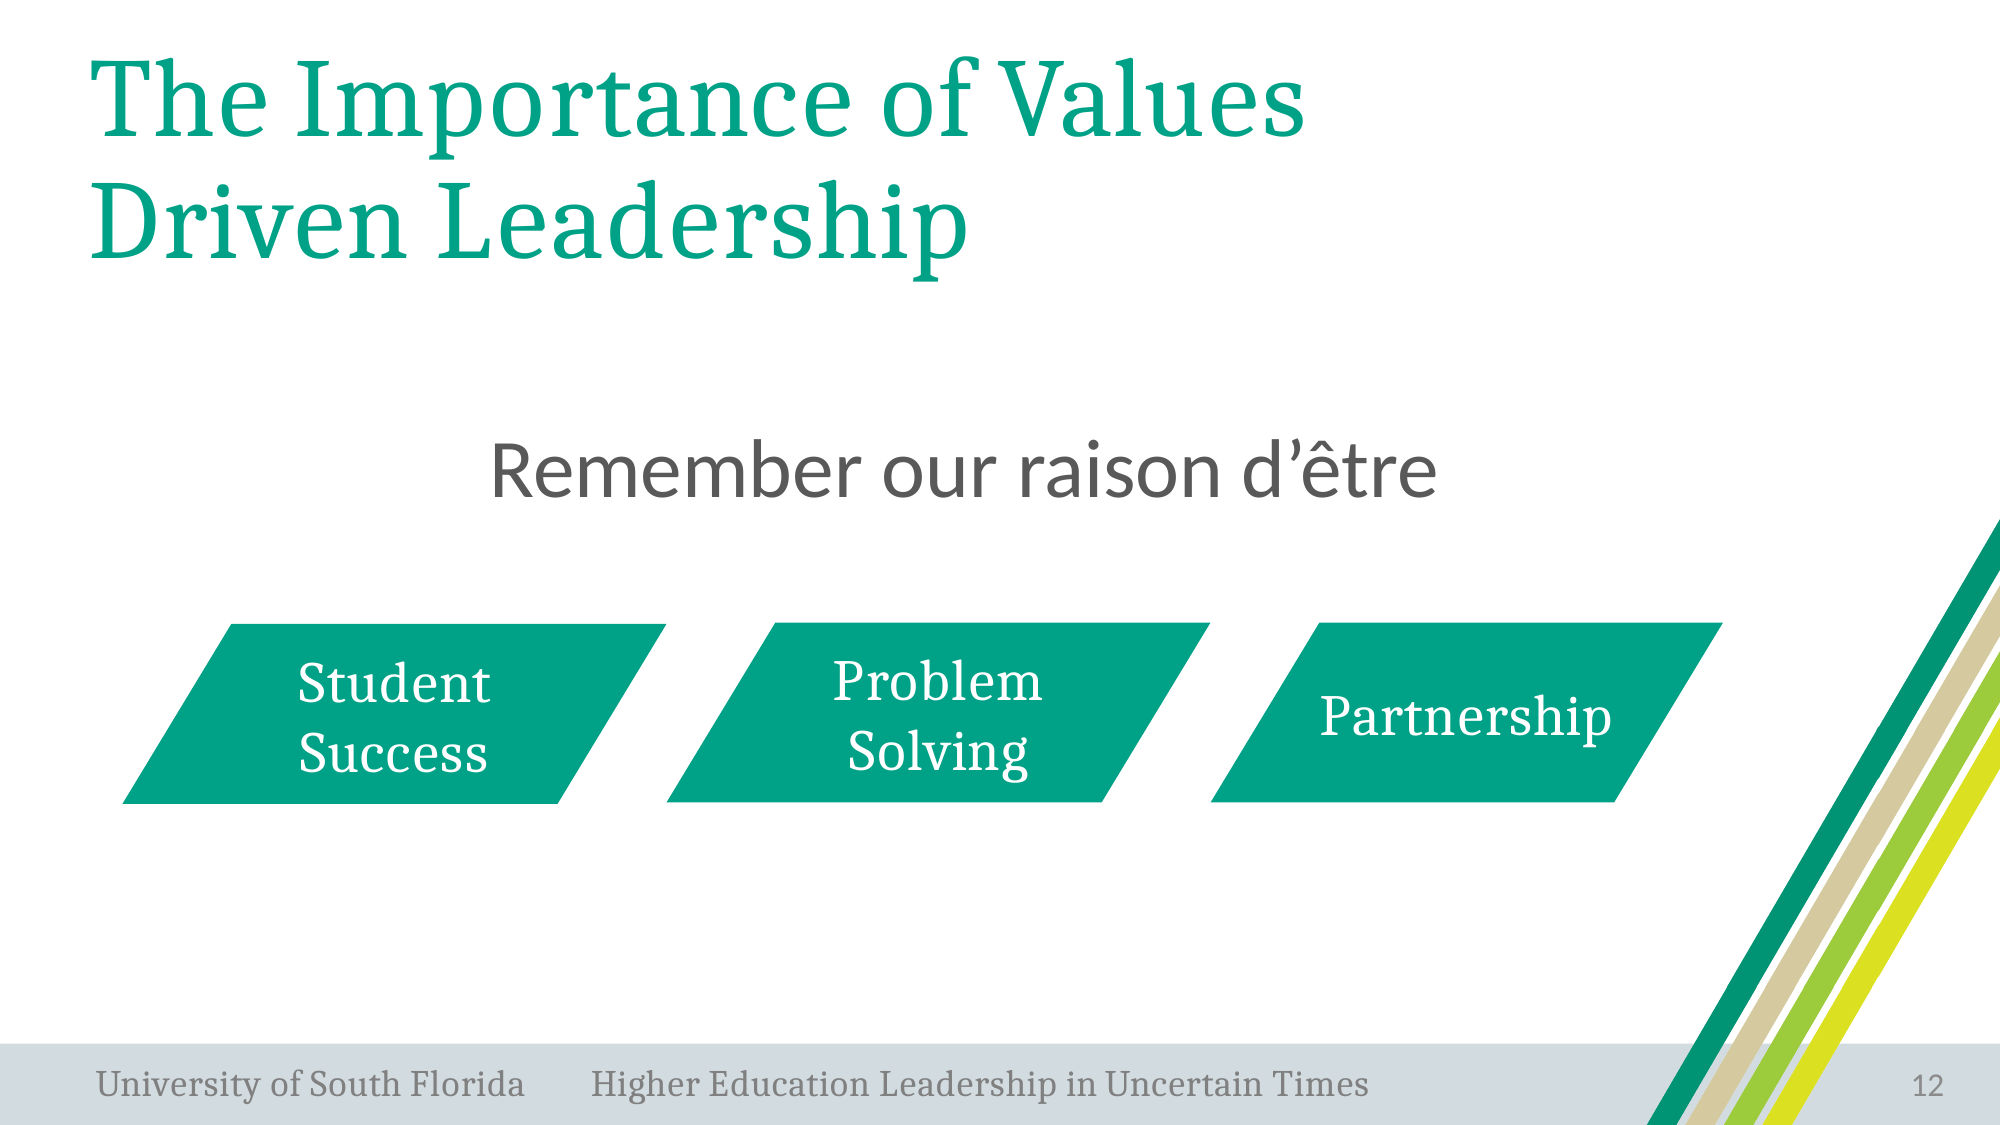

# The Importance of Values Driven Leadership
Remember our raison d’être
Partnership
Problem Solving
Student Success
12